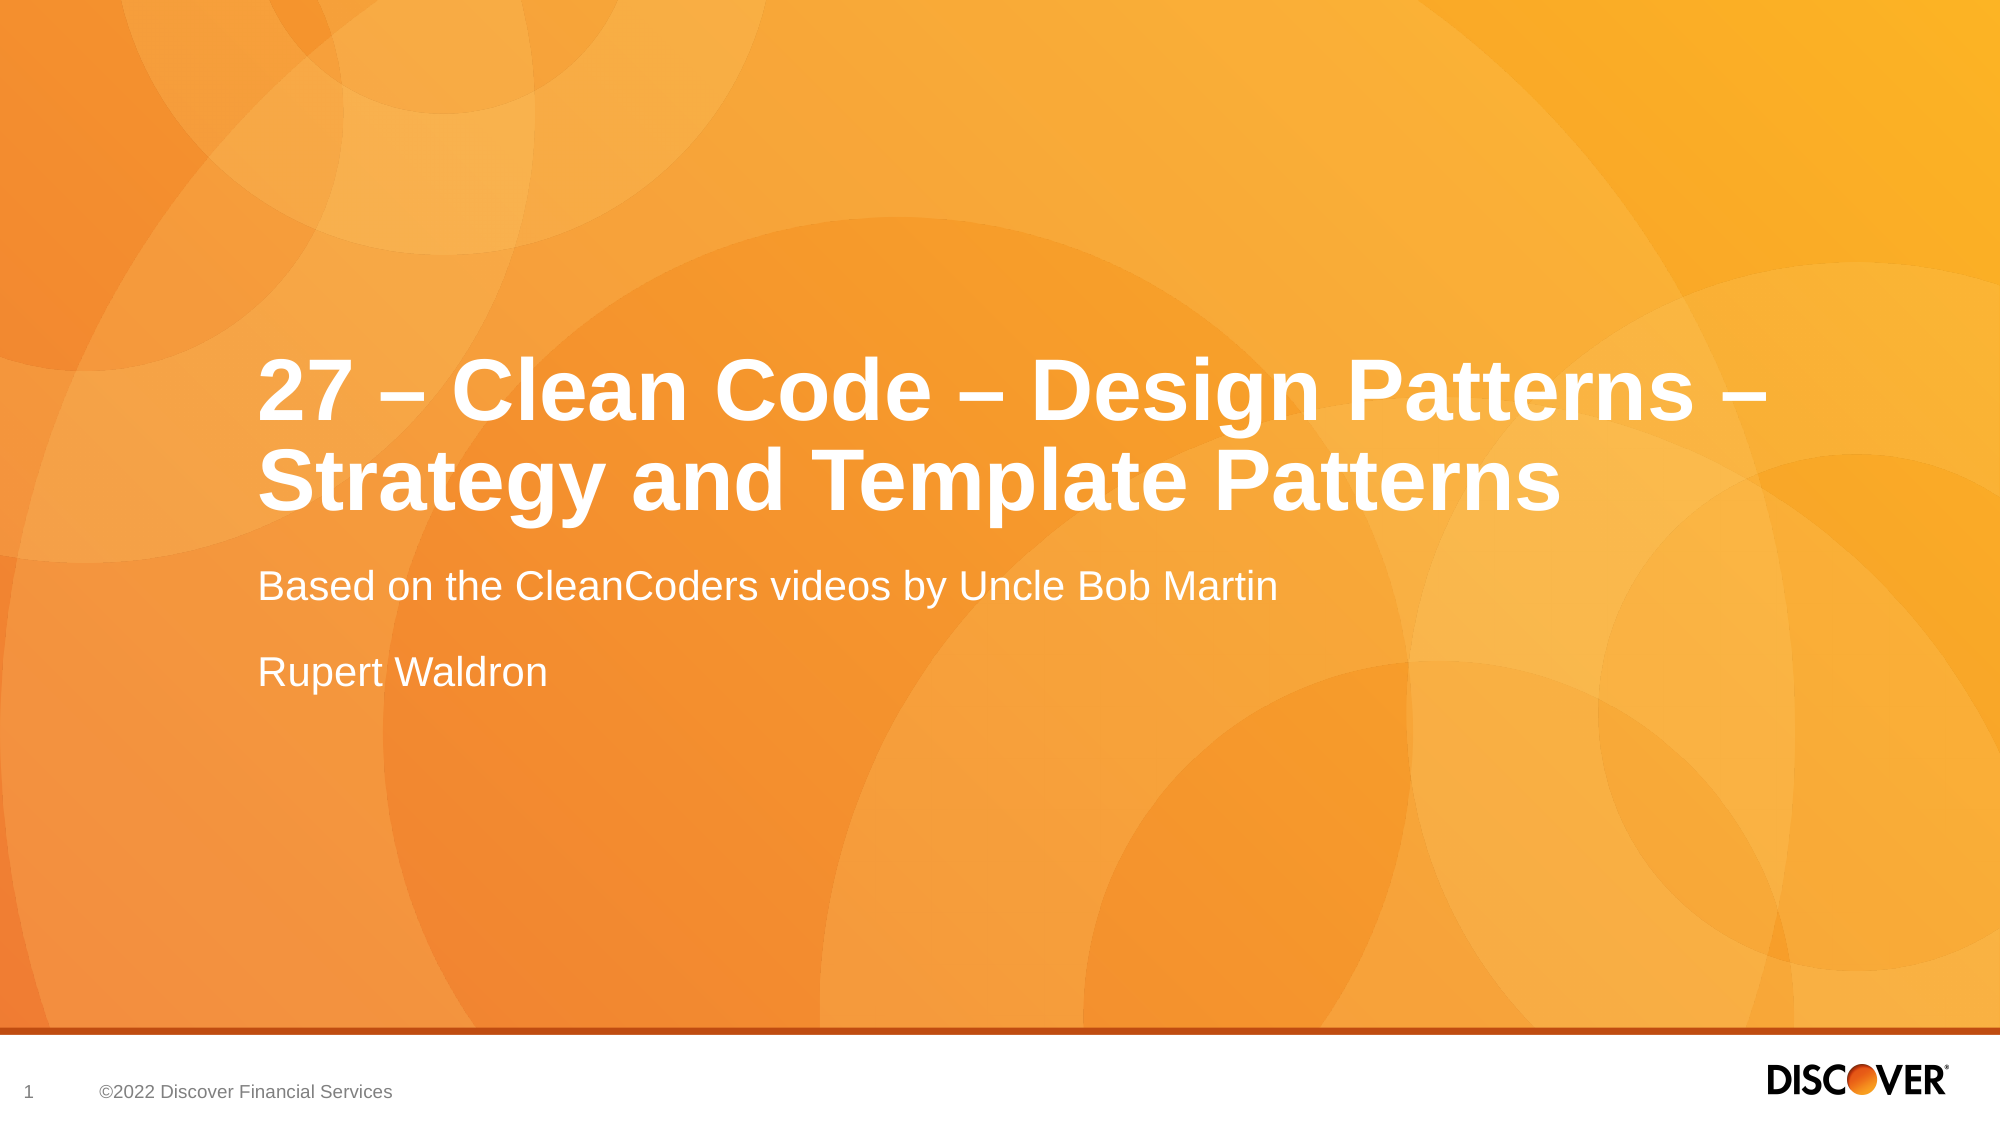

# 27 – Clean Code – Design Patterns – Strategy and Template Patterns
Based on the CleanCoders videos by Uncle Bob Martin
Rupert Waldron